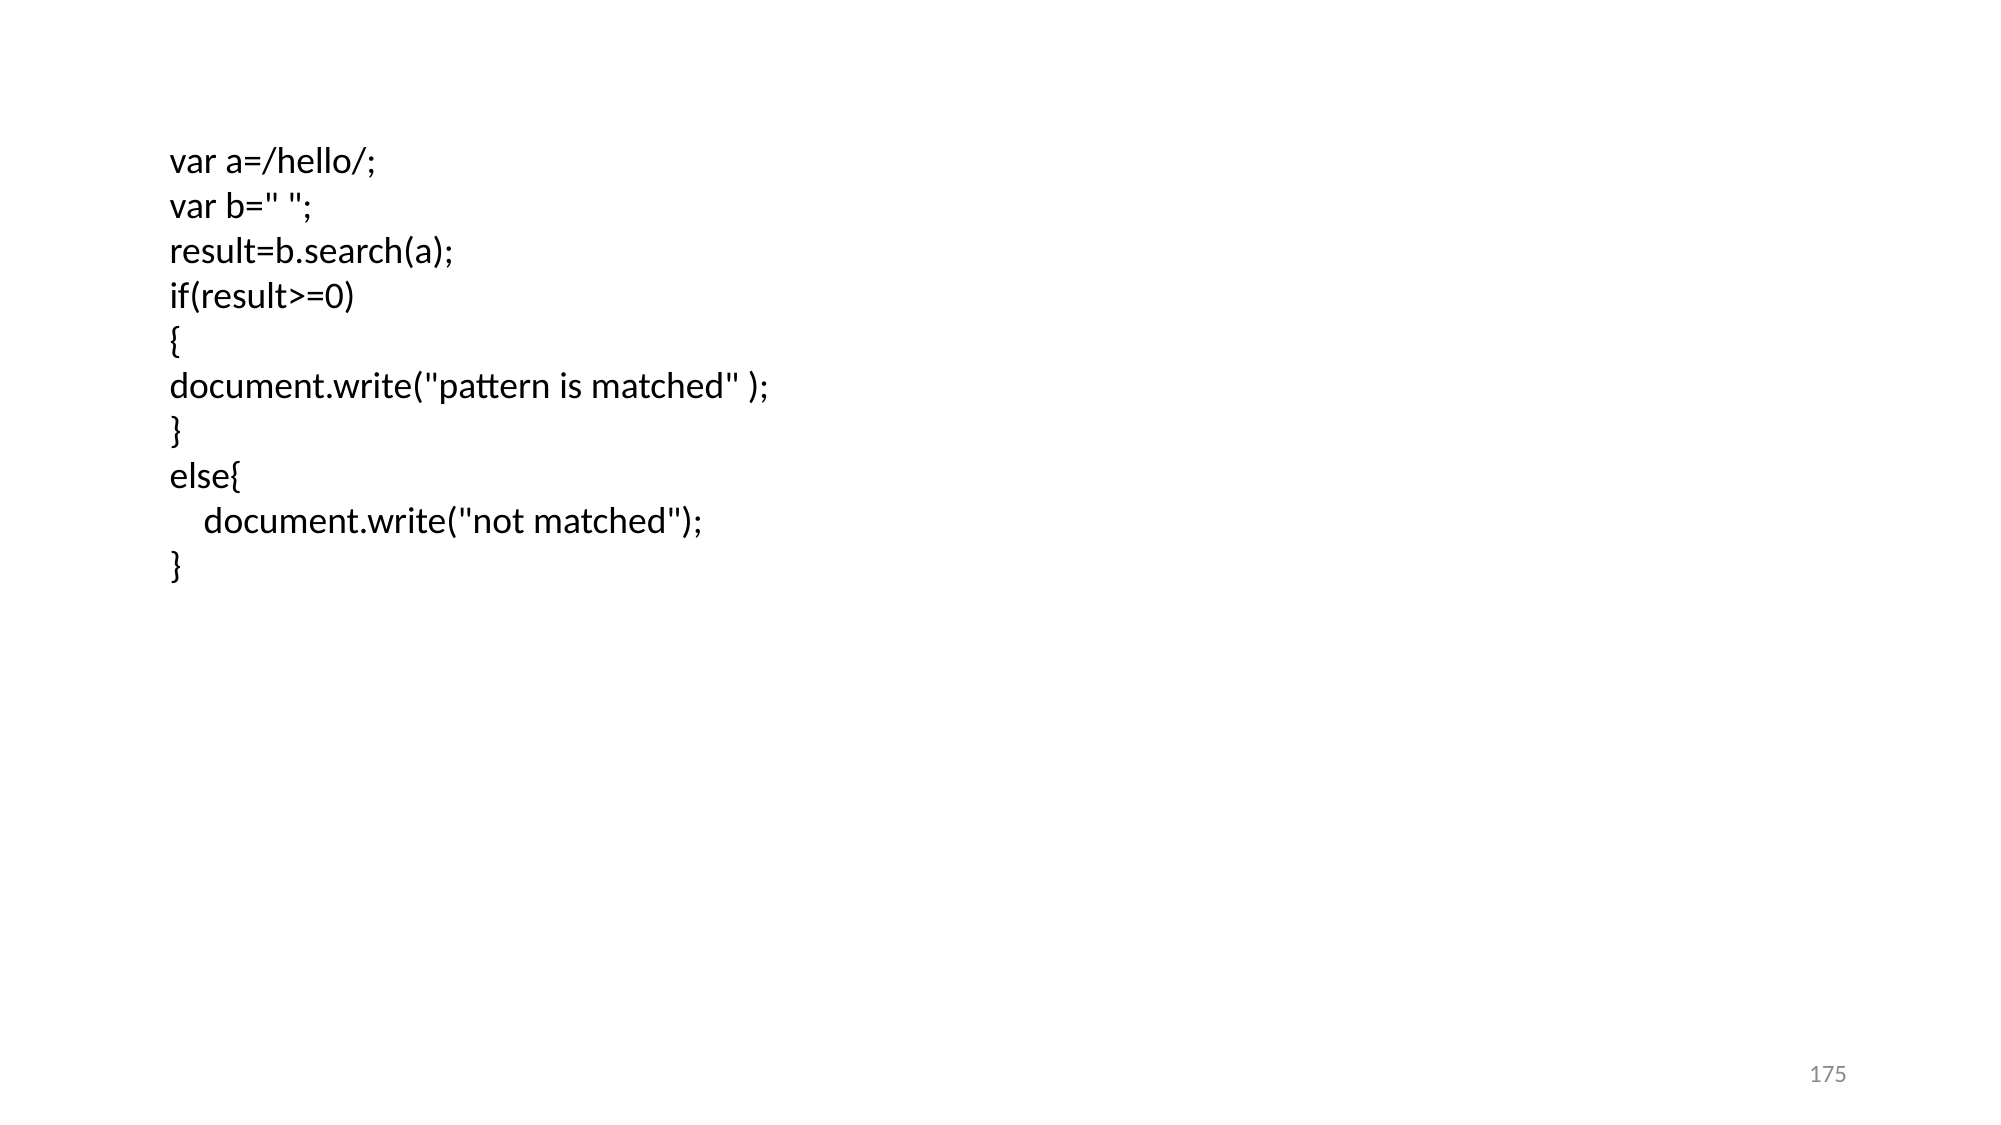

var a=/hello/;
var b=" ";
result=b.search(a);
if(result>=0)
{
document.write("pattern is matched" );
}
else{
    document.write("not matched");
}
175